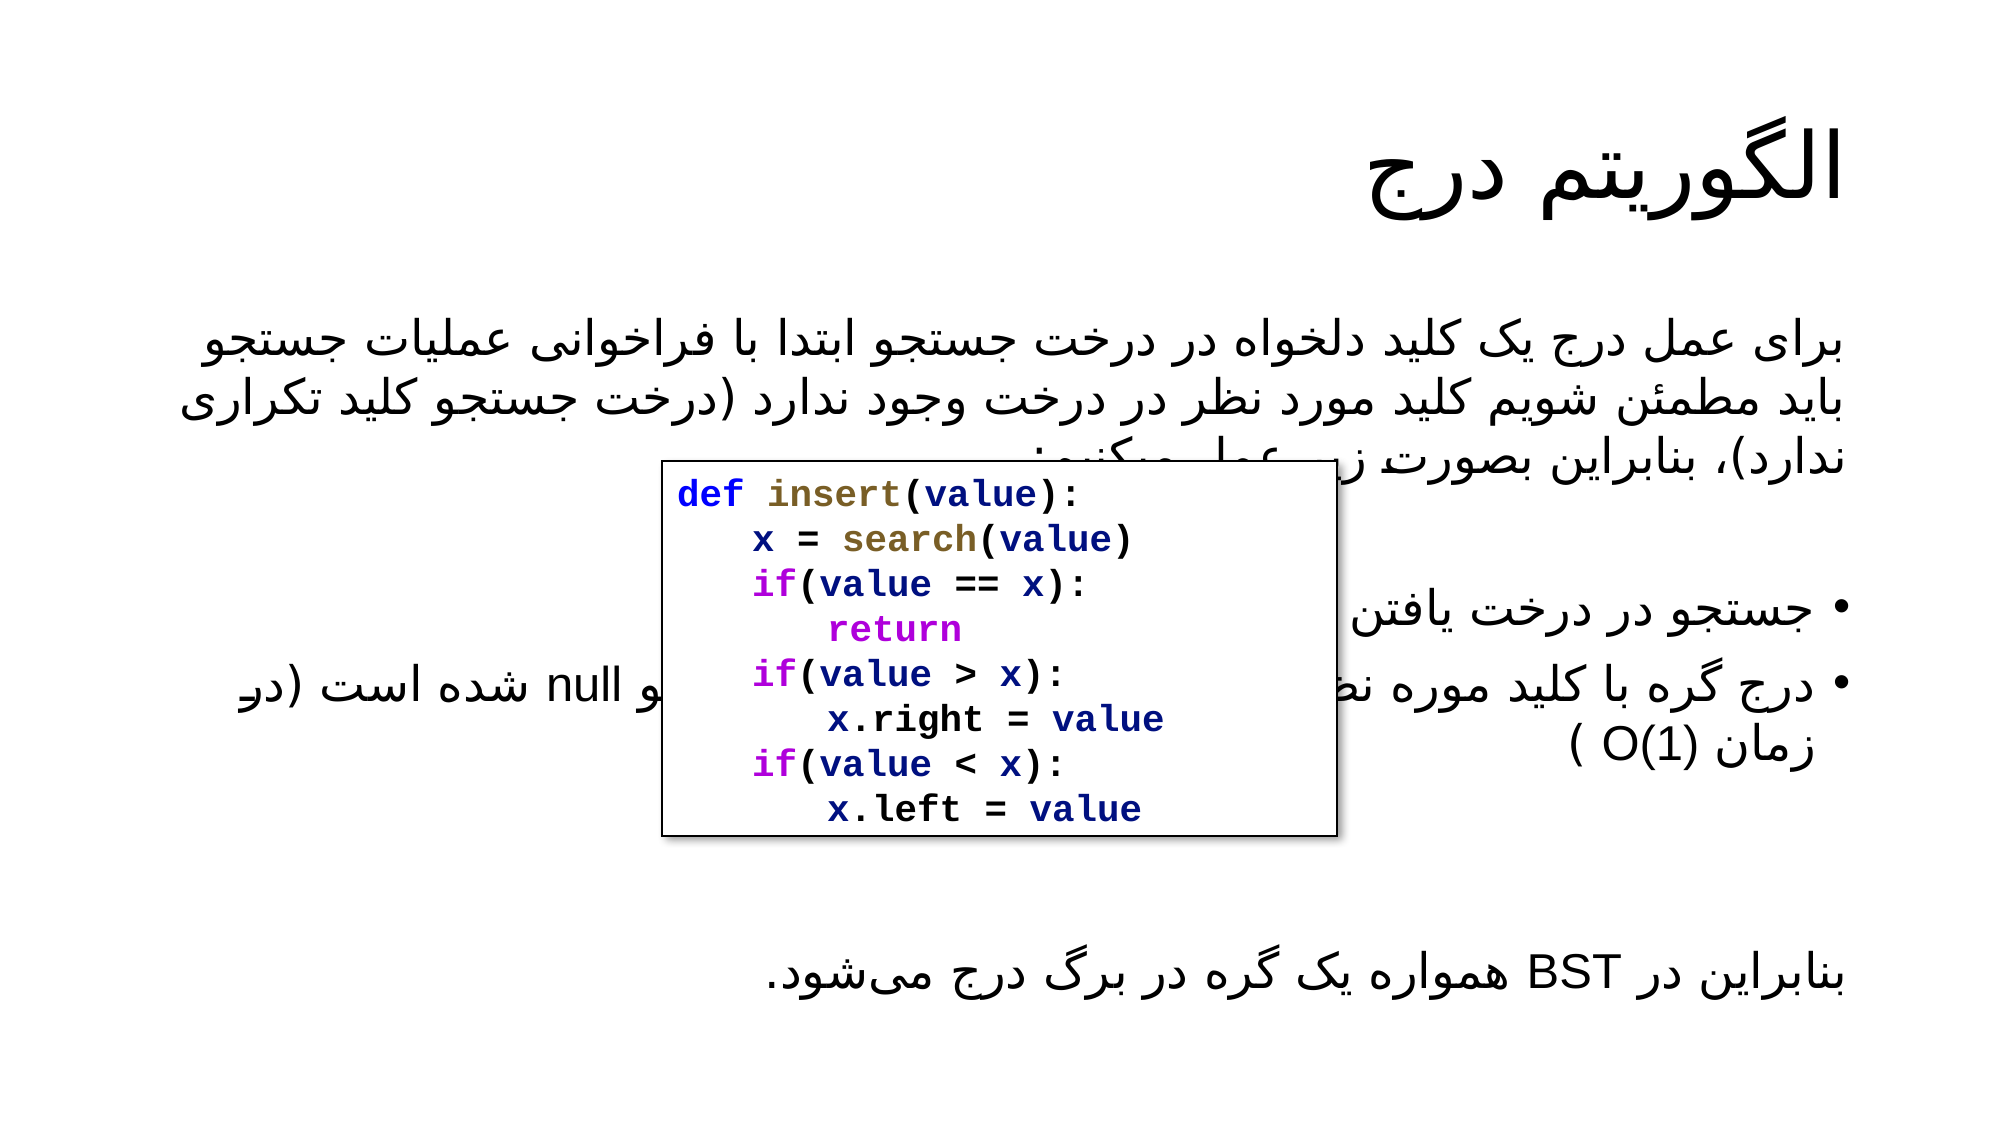

# الگوریتم درج
برای عمل درج یک کلید دلخواه در درخت جستجو ابتدا با فراخوانی عملیات جستجو باید مطمئن شویم کلید مورد نظر در درخت وجود ندارد (درخت جستجو کلید تکراری ندارد)، بنابراین بصورت زیر عمل میکنیم:

جستجو در درخت یافتن موقعیت درج (در زمان O(h) )
درج گره با کلید موره نظر در موقعیتی که‌ اشاره‌گر جستجو null شده است (در زمان O(1) )

بنابراین در BST همواره یک گره در برگ درج می‌شود.
def insert(value):
x = search(value)
if(value == x):
return
if(value > x):
x.right = value
if(value < x):
x.left = value